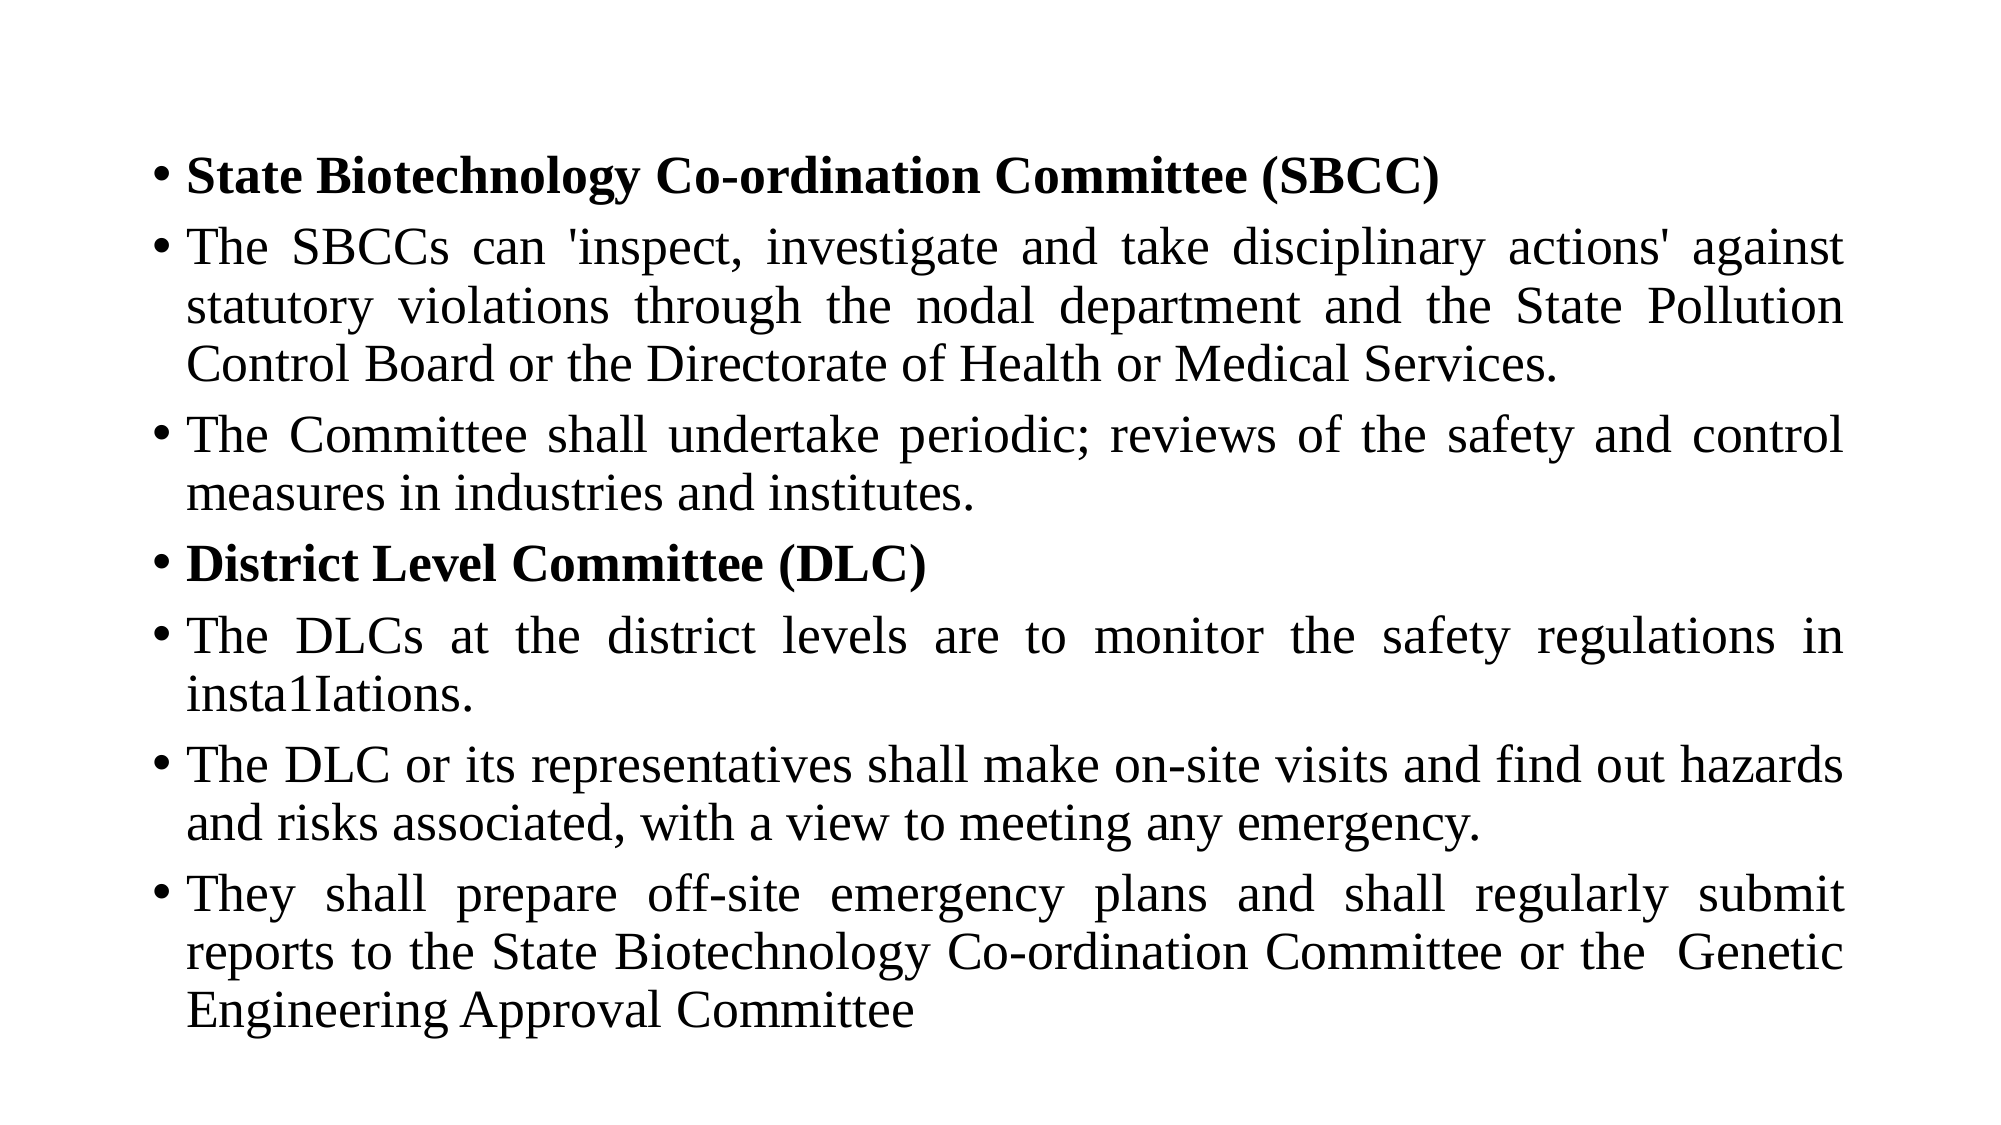

State Biotechnology Co-ordination Committee (SBCC)
The SBCCs can 'inspect, investigate and take disciplinary actions' against statutory violations through the nodal department and the State Pollution Control Board or the Directorate of Health or Medical Services.
The Committee shall undertake periodic; reviews of the safety and control measures in industries and institutes.
District Level Committee (DLC)
The DLCs at the district levels are to monitor the safety regulations in insta1Iations.
The DLC or its representatives shall make on-site visits and find out hazards and risks associated, with a view to meeting any emergency.
They shall prepare off-site emergency plans and shall regularly submit reports to the State Biotechnology Co-ordination Committee or the  Genetic Engineering Approval Committee